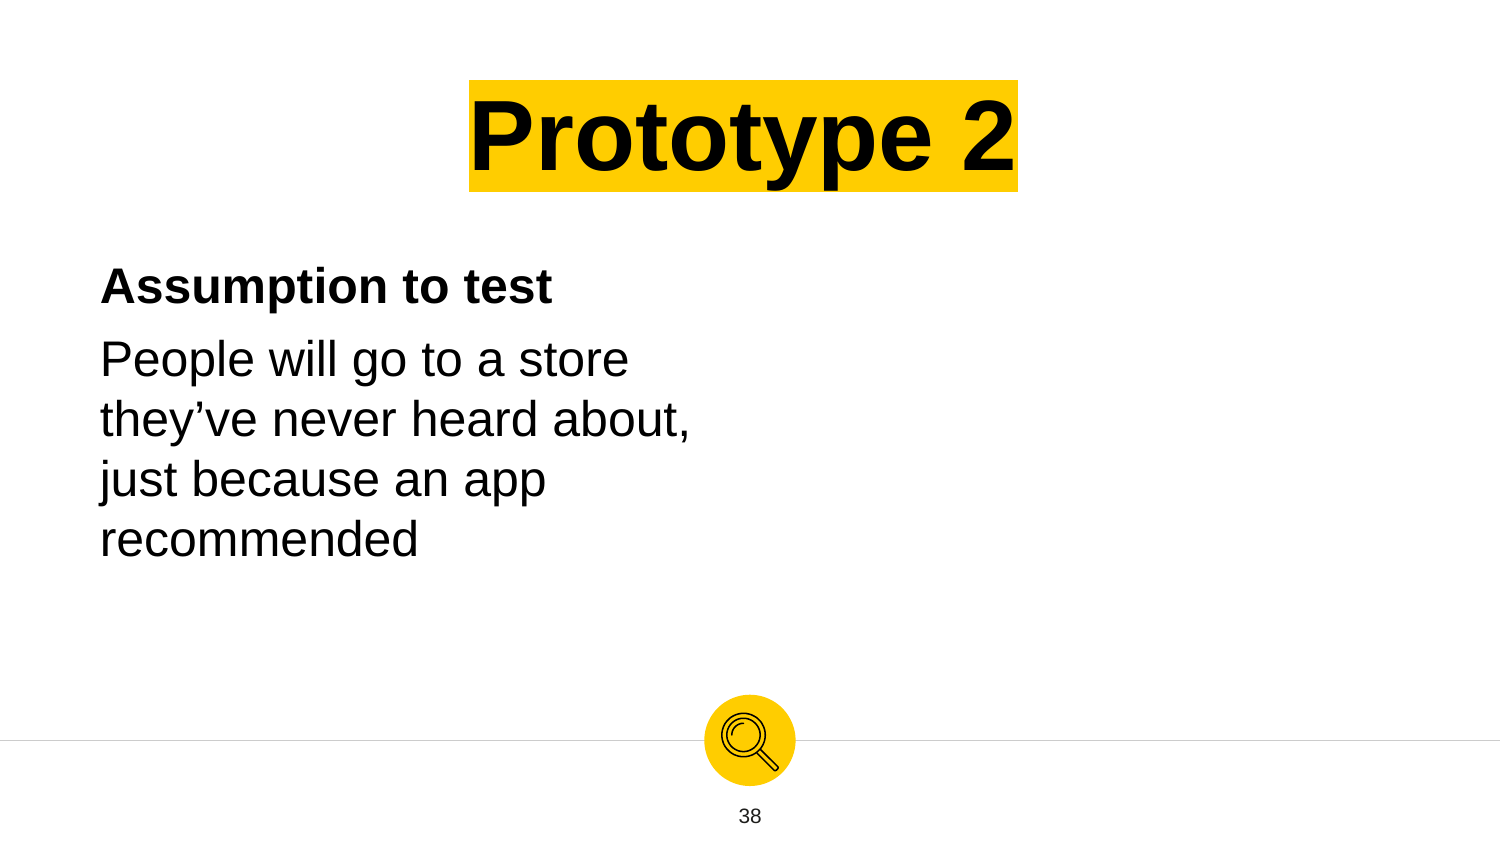

Prototype 2
Assumption to test
People will go to a store they’ve never heard about, just because an app recommended

38